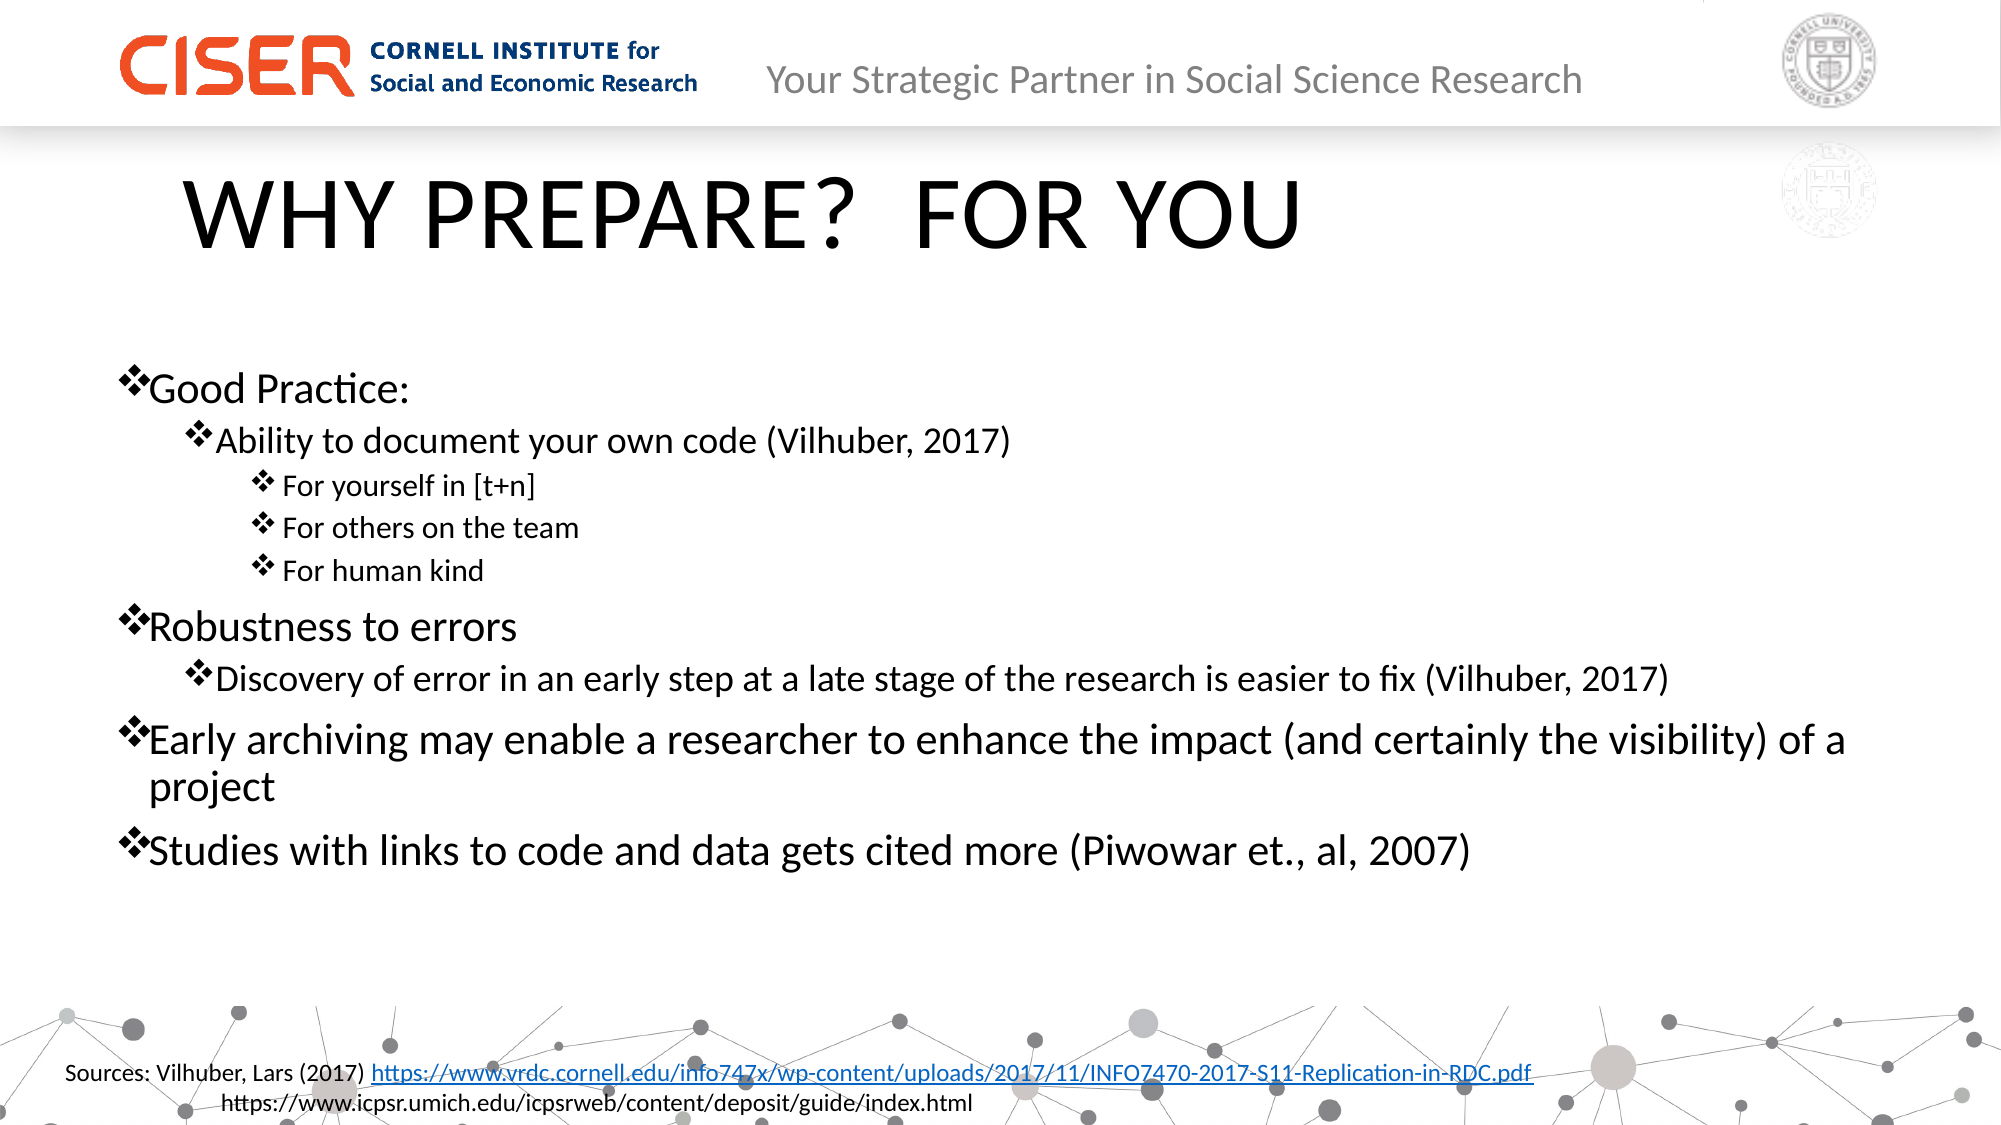

Why prepare?  For You
Good Practice:
Ability to document your own code (Vilhuber, 2017)
For yourself in [t+n]
For others on the team
For human kind
Robustness to errors
Discovery of error in an early step at a late stage of the research is easier to fix (Vilhuber, 2017)
Early archiving may enable a researcher to enhance the impact (and certainly the visibility) of a project
Studies with links to code and data gets cited more (Piwowar et., al, 2007)
Sources: Vilhuber, Lars (2017) https://www.vrdc.cornell.edu/info747x/wp-content/uploads/2017/11/INFO7470-2017-S11-Replication-in-RDC.pdf
	 https://www.icpsr.umich.edu/icpsrweb/content/deposit/guide/index.html